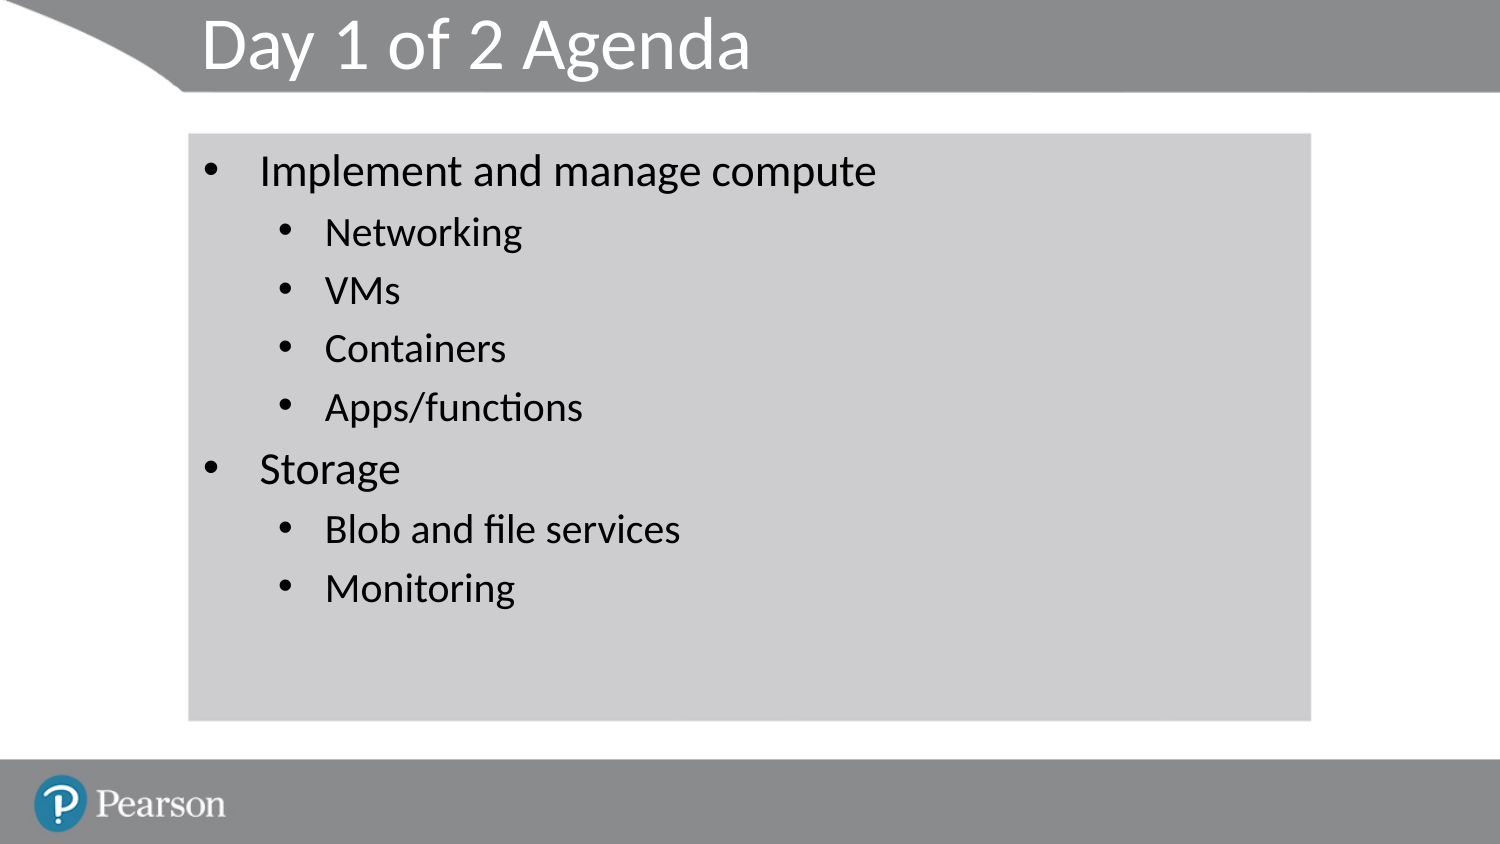

# Day 1 of 2 Agenda
Implement and manage compute
Networking
VMs
Containers
Apps/functions
Storage
Blob and file services
Monitoring